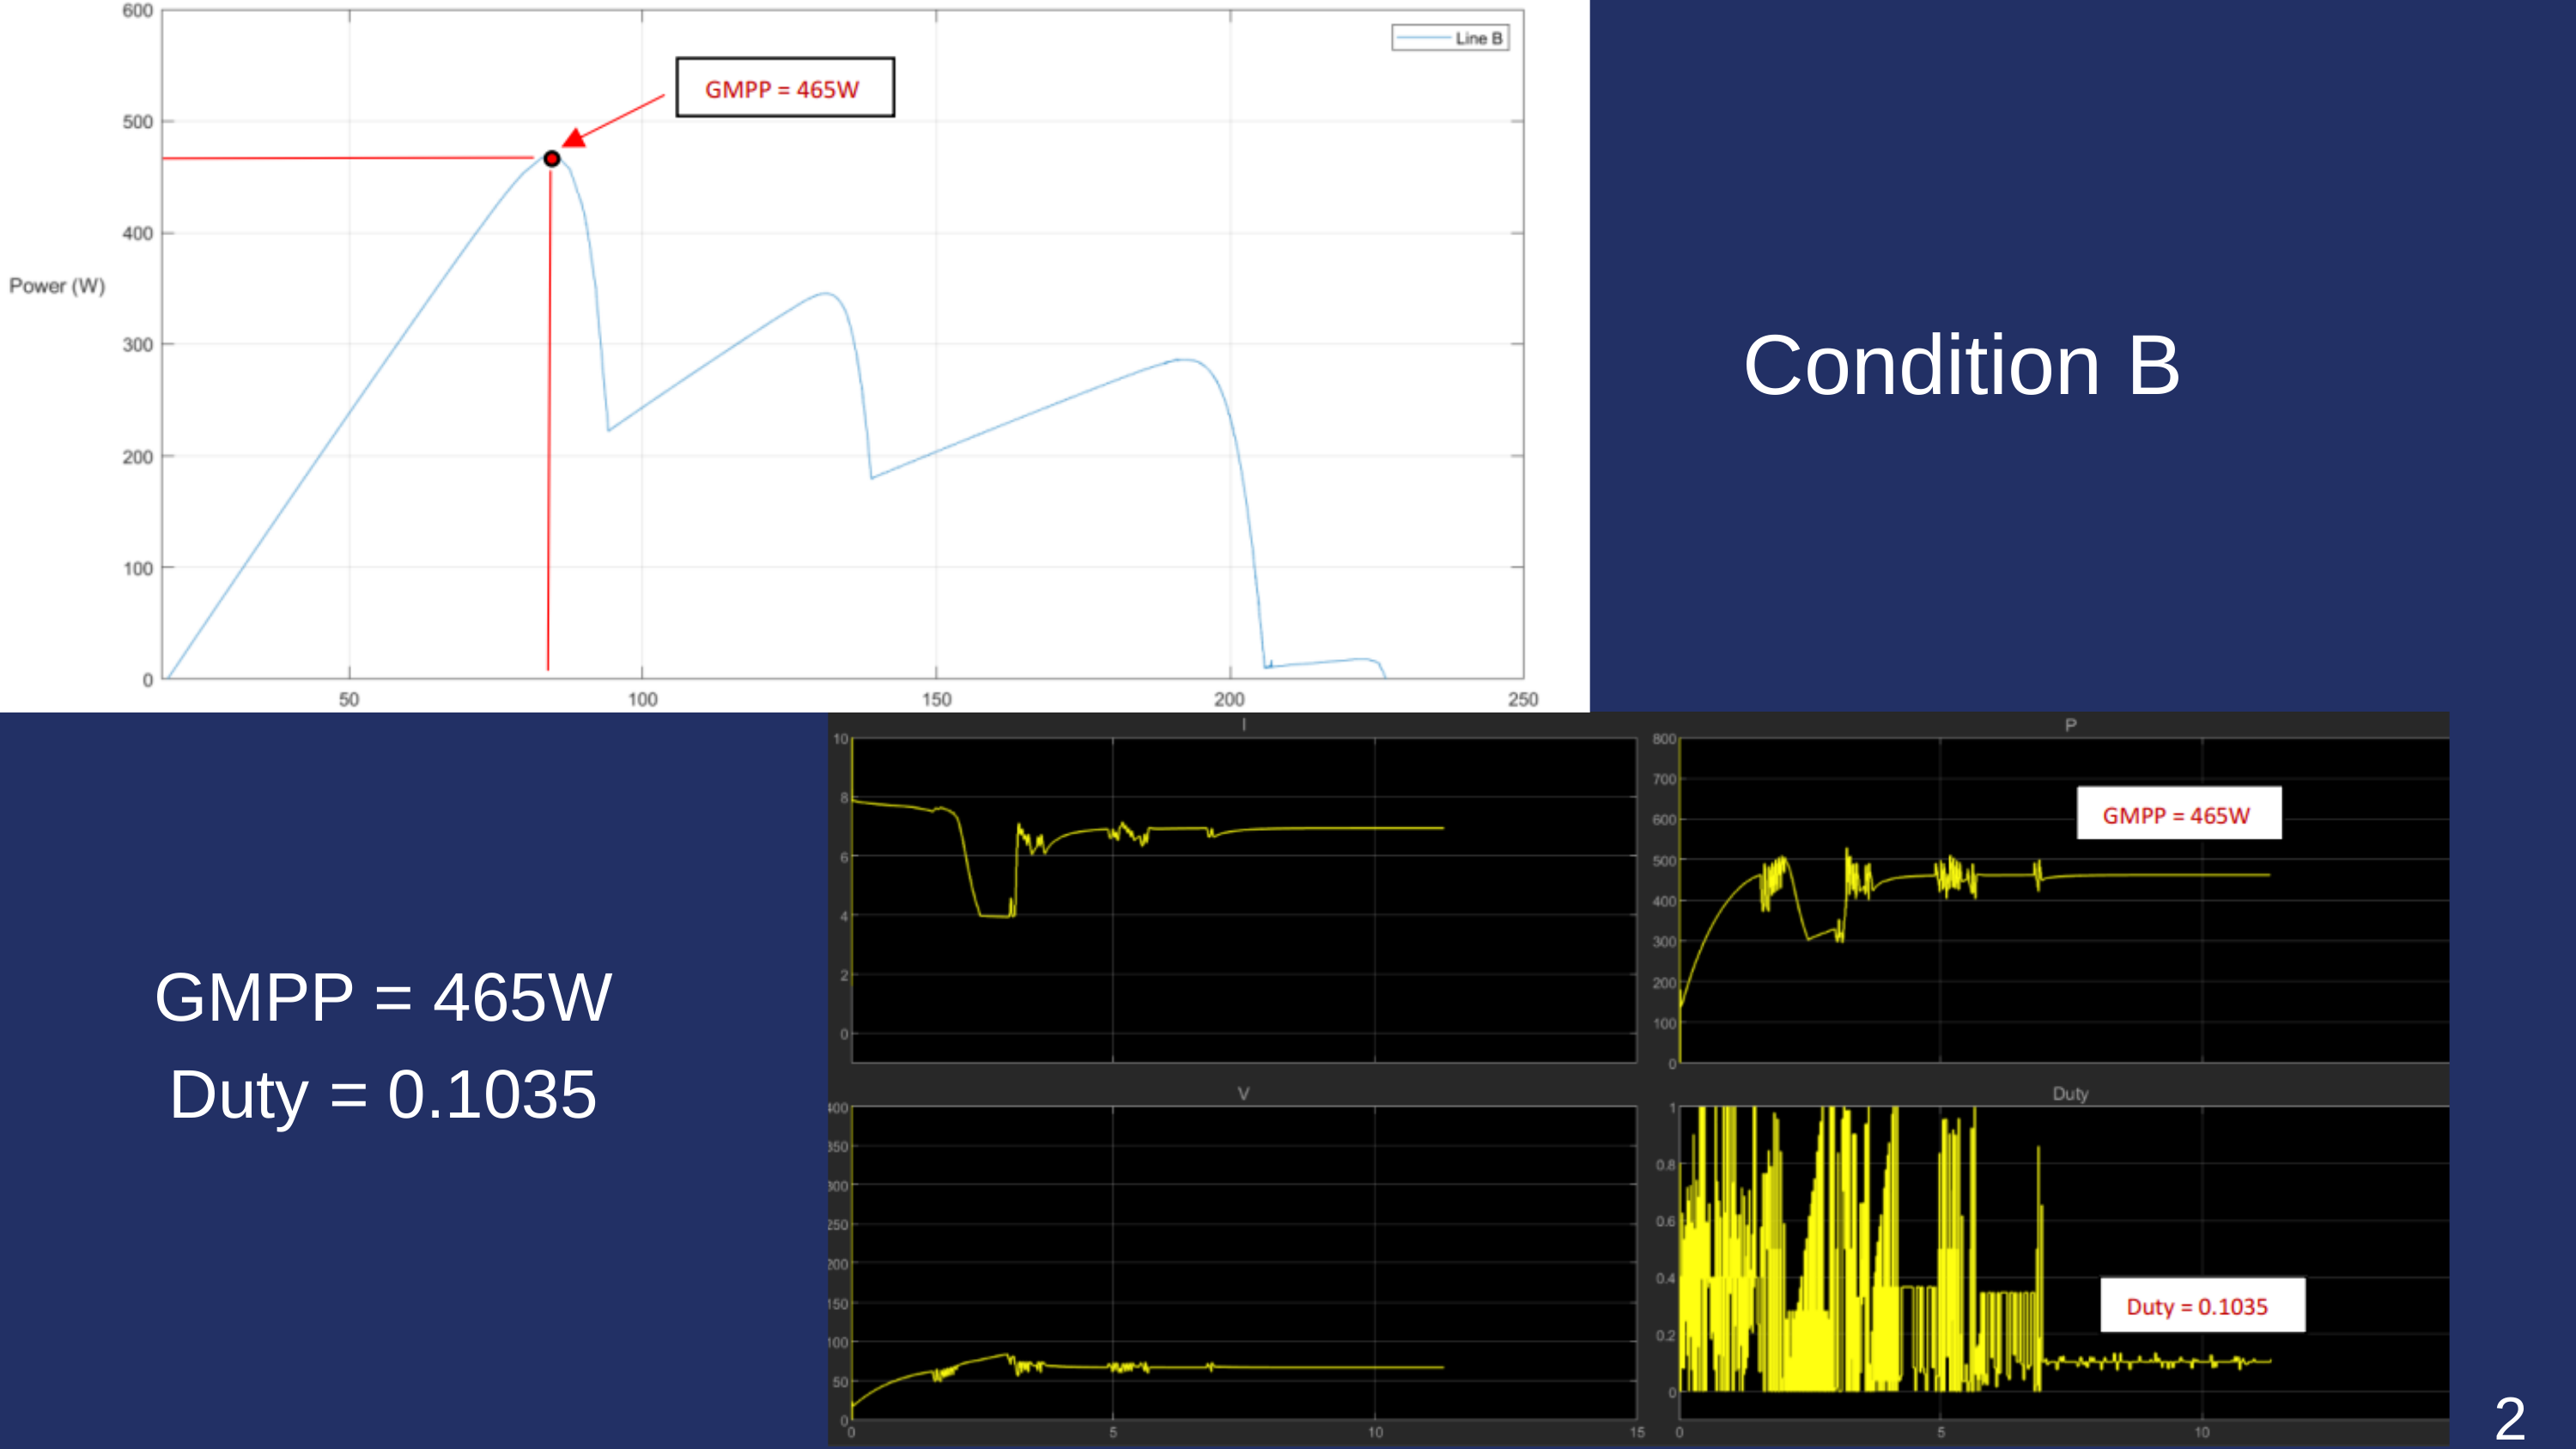

Condition B

GMPP = 465W
Duty = 0.1035
21